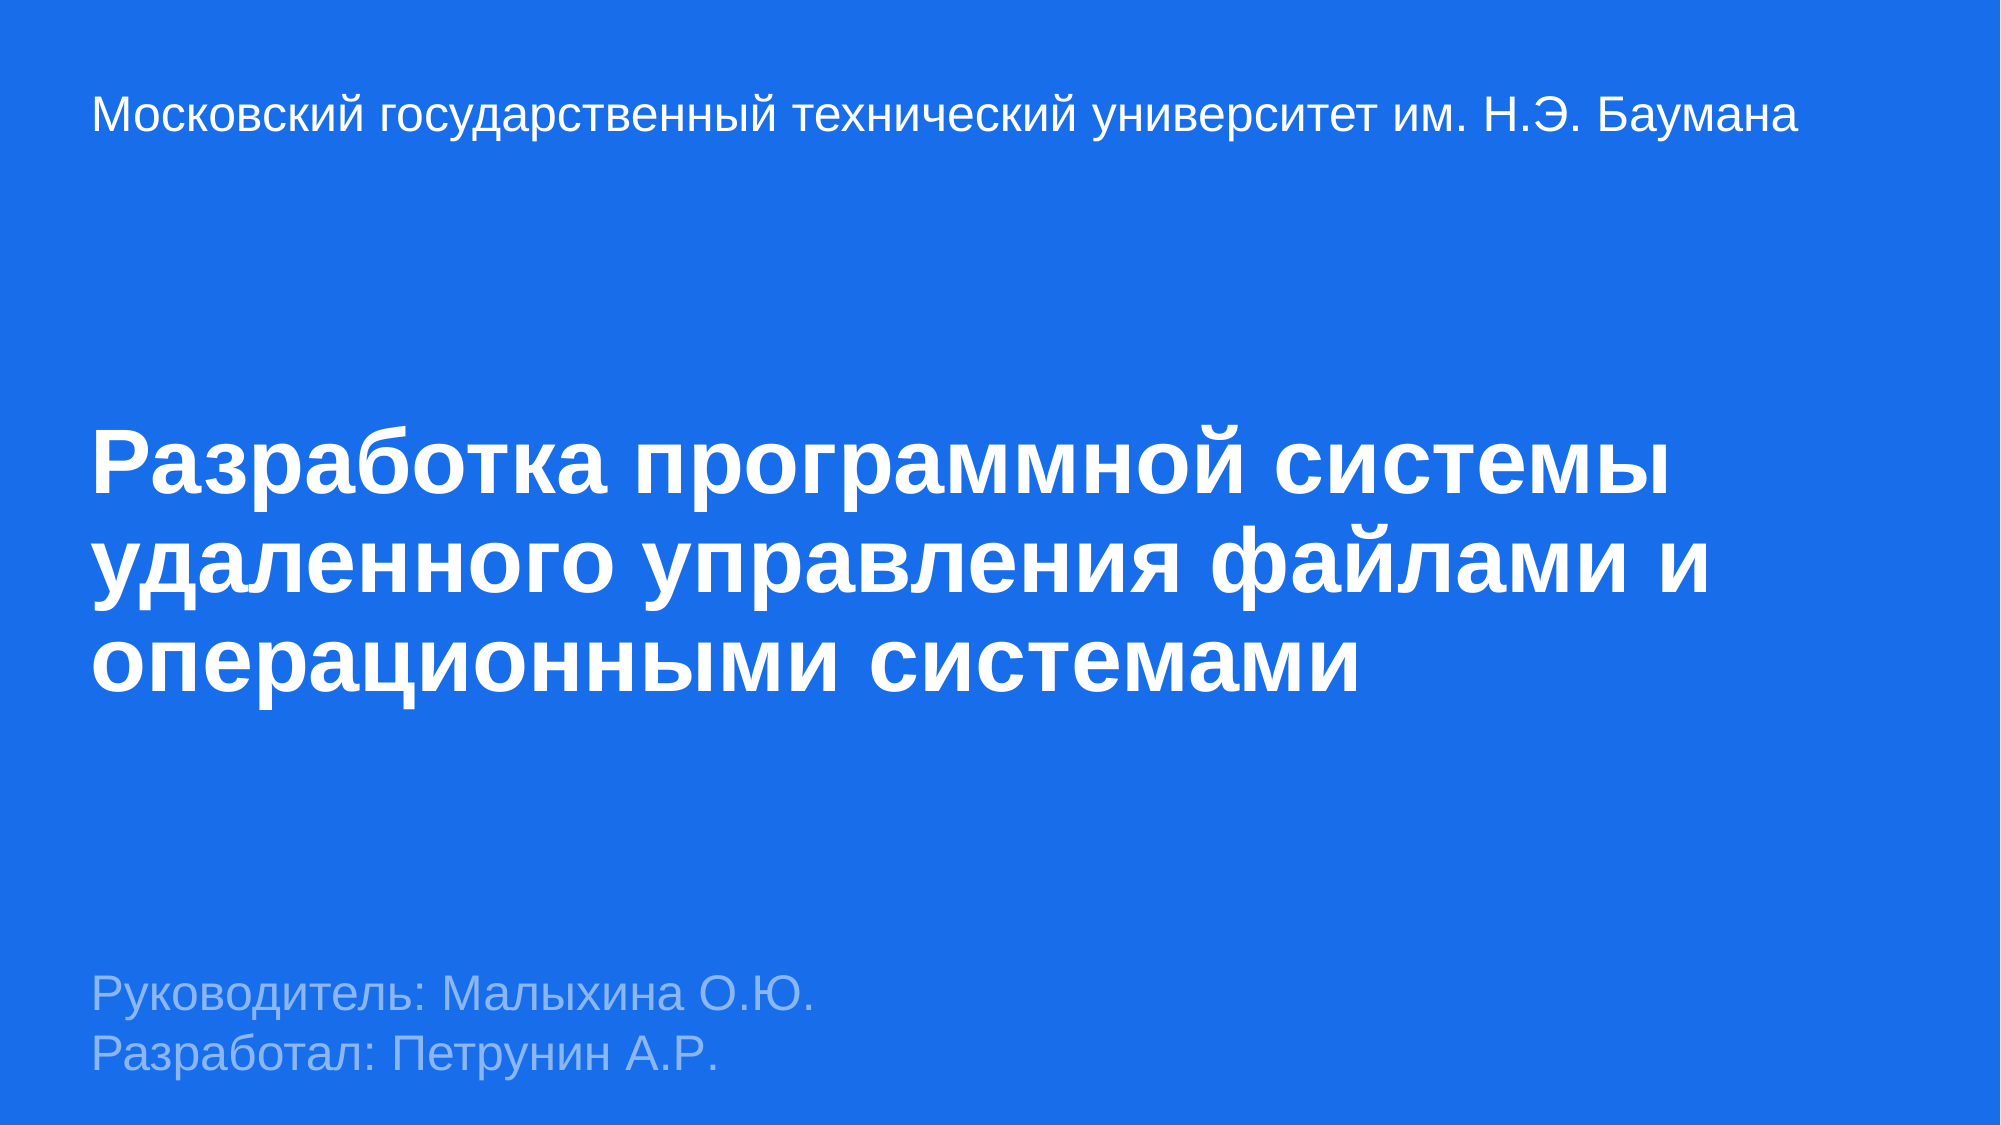

Московский государственный технический университет им. Н.Э. Баумана
Разработка программной системы
удаленного управления файлами и
операционными системами
Руководитель: Малыхина О.Ю.
Разработал: Петрунин А.Р.